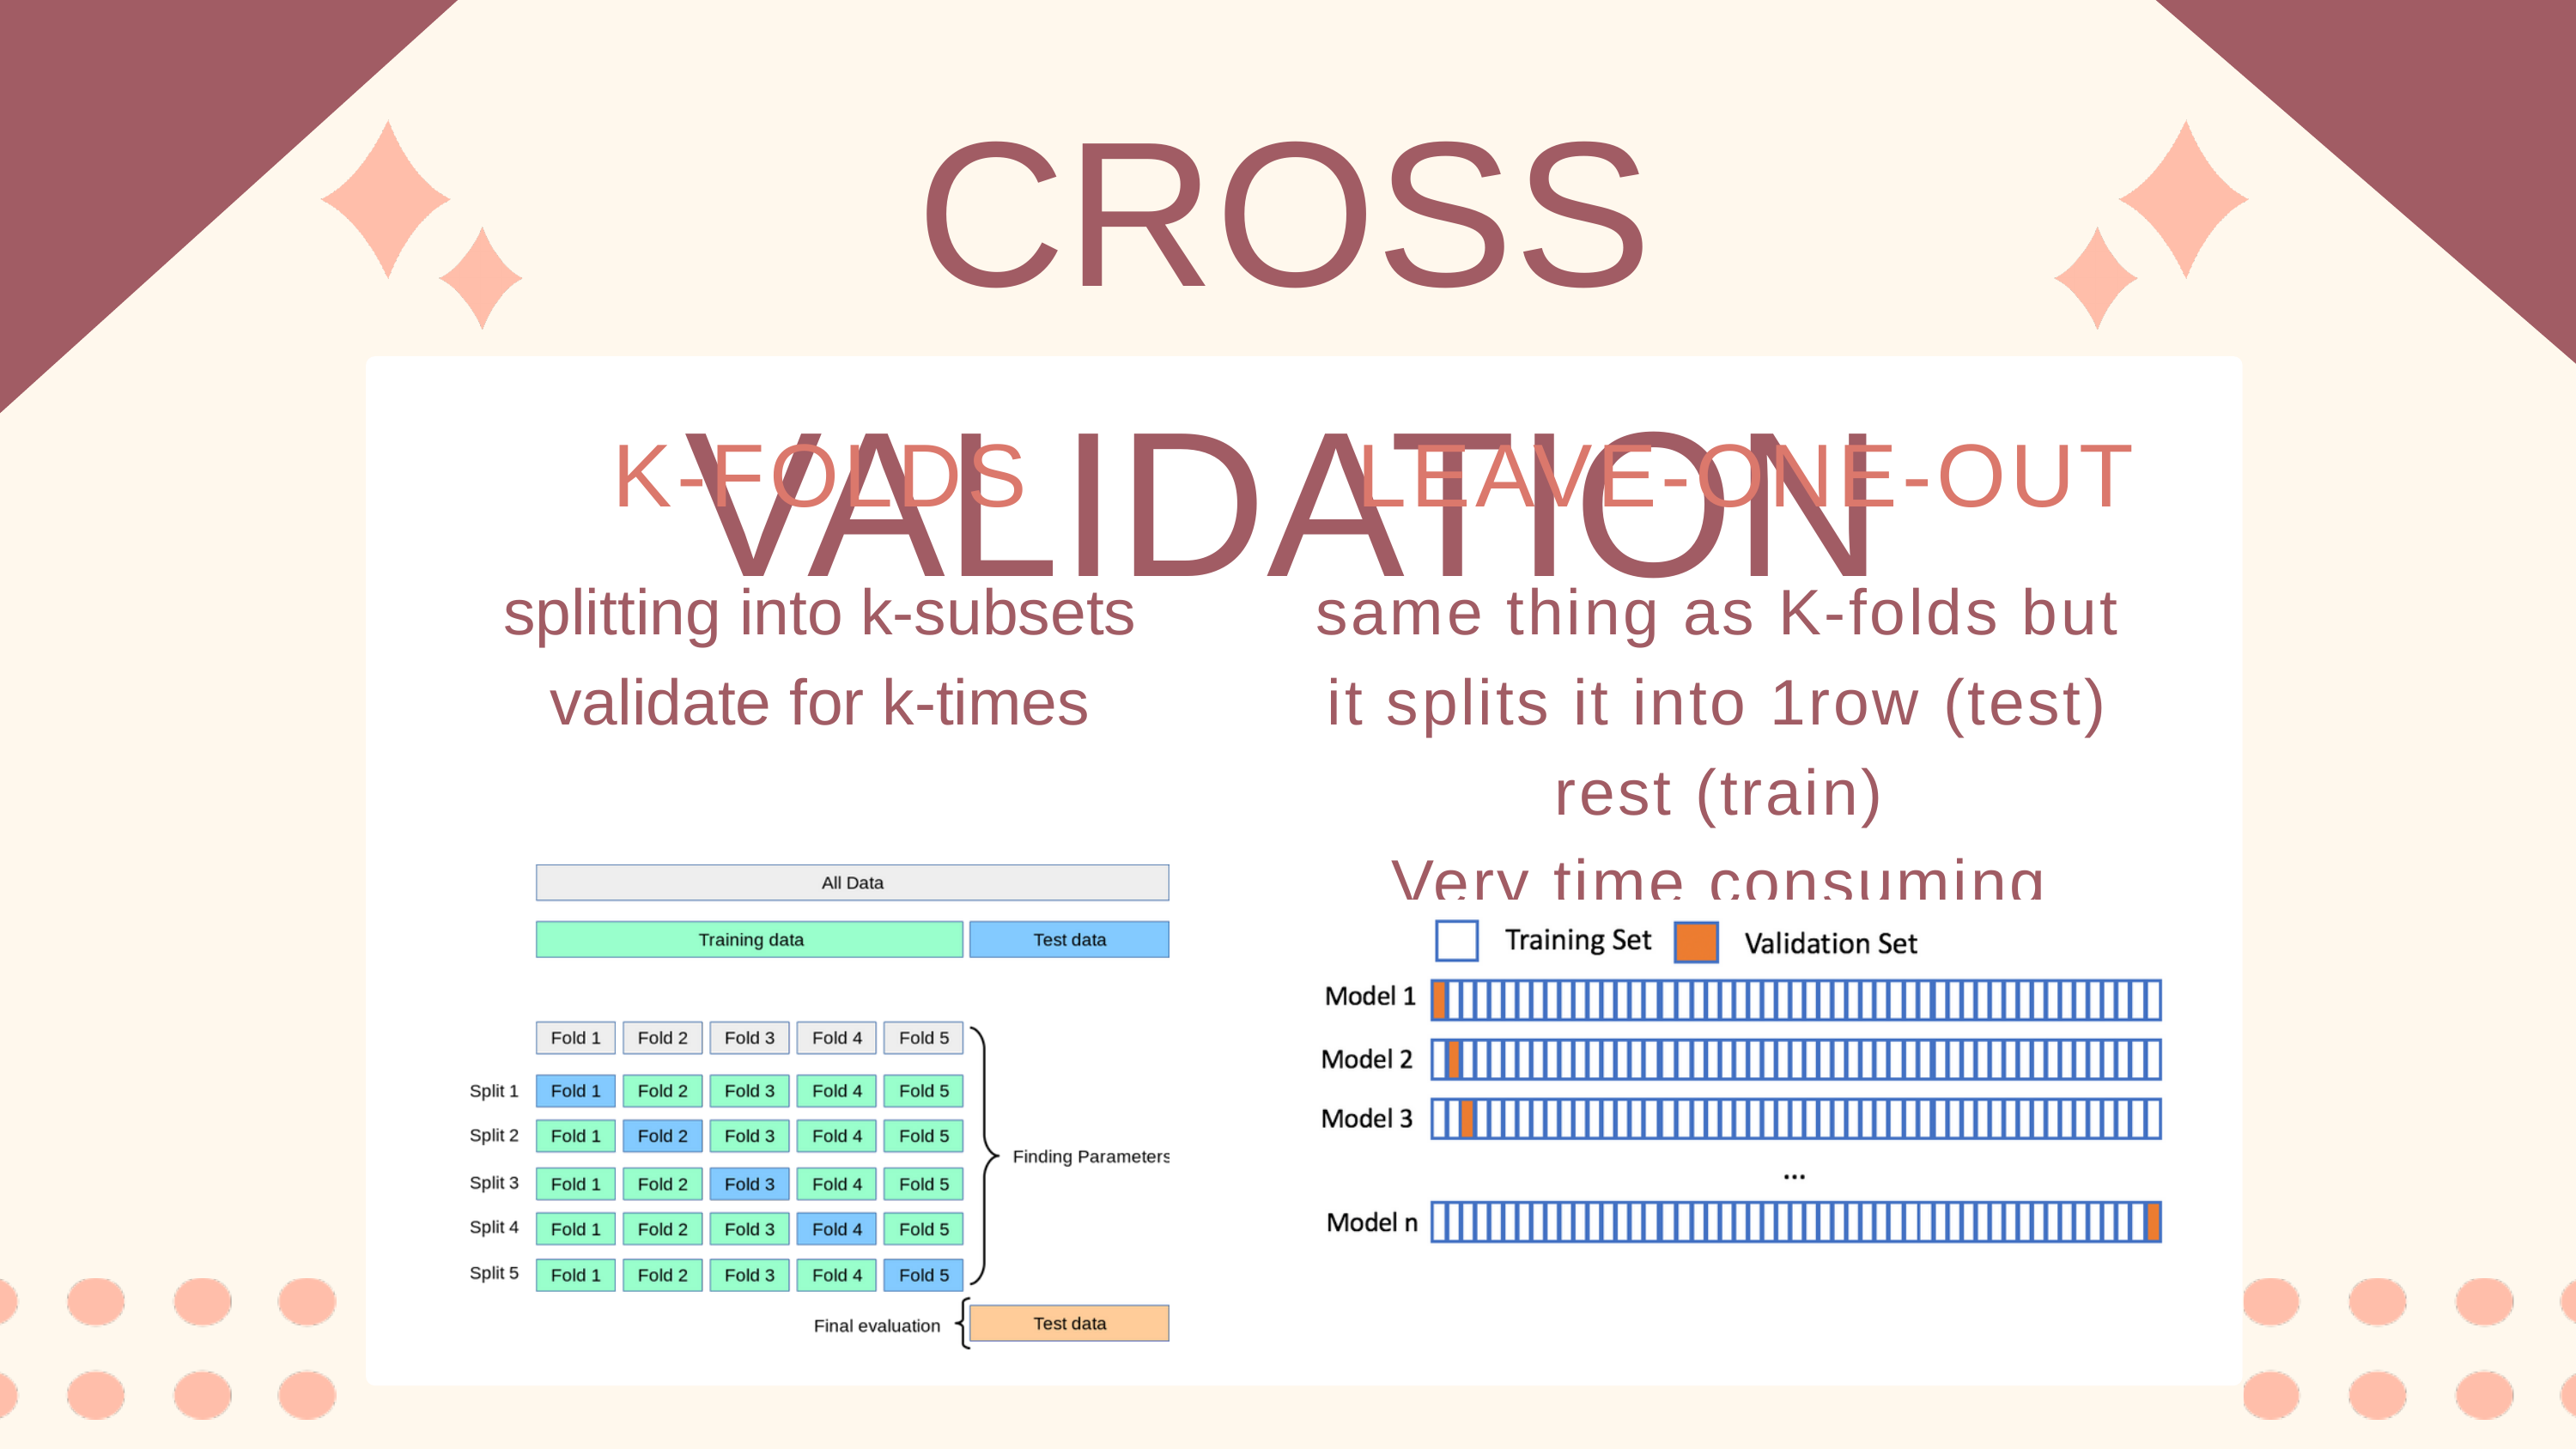

CROSS VALIDATION

K-FOLDS
LEAVE-ONE-OUT
splitting into k-subsets
validate for k-times
same thing as K-folds but it splits it into 1row (test) rest (train)
Very time consuming